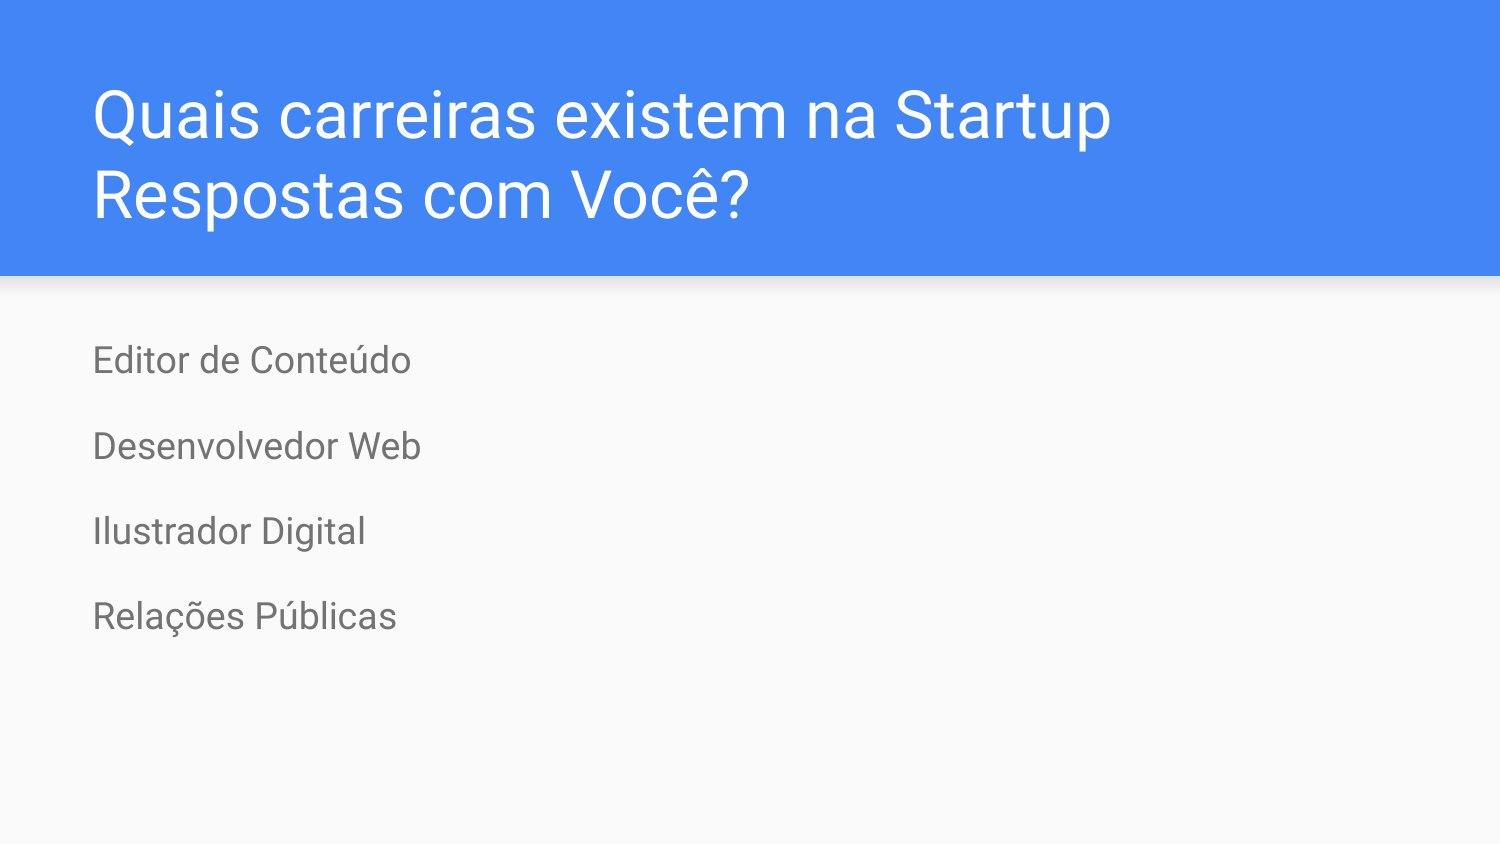

# Quais carreiras existem na Startup Respostas com Você?
Editor de Conteúdo
Desenvolvedor Web
Ilustrador Digital
Relações Públicas